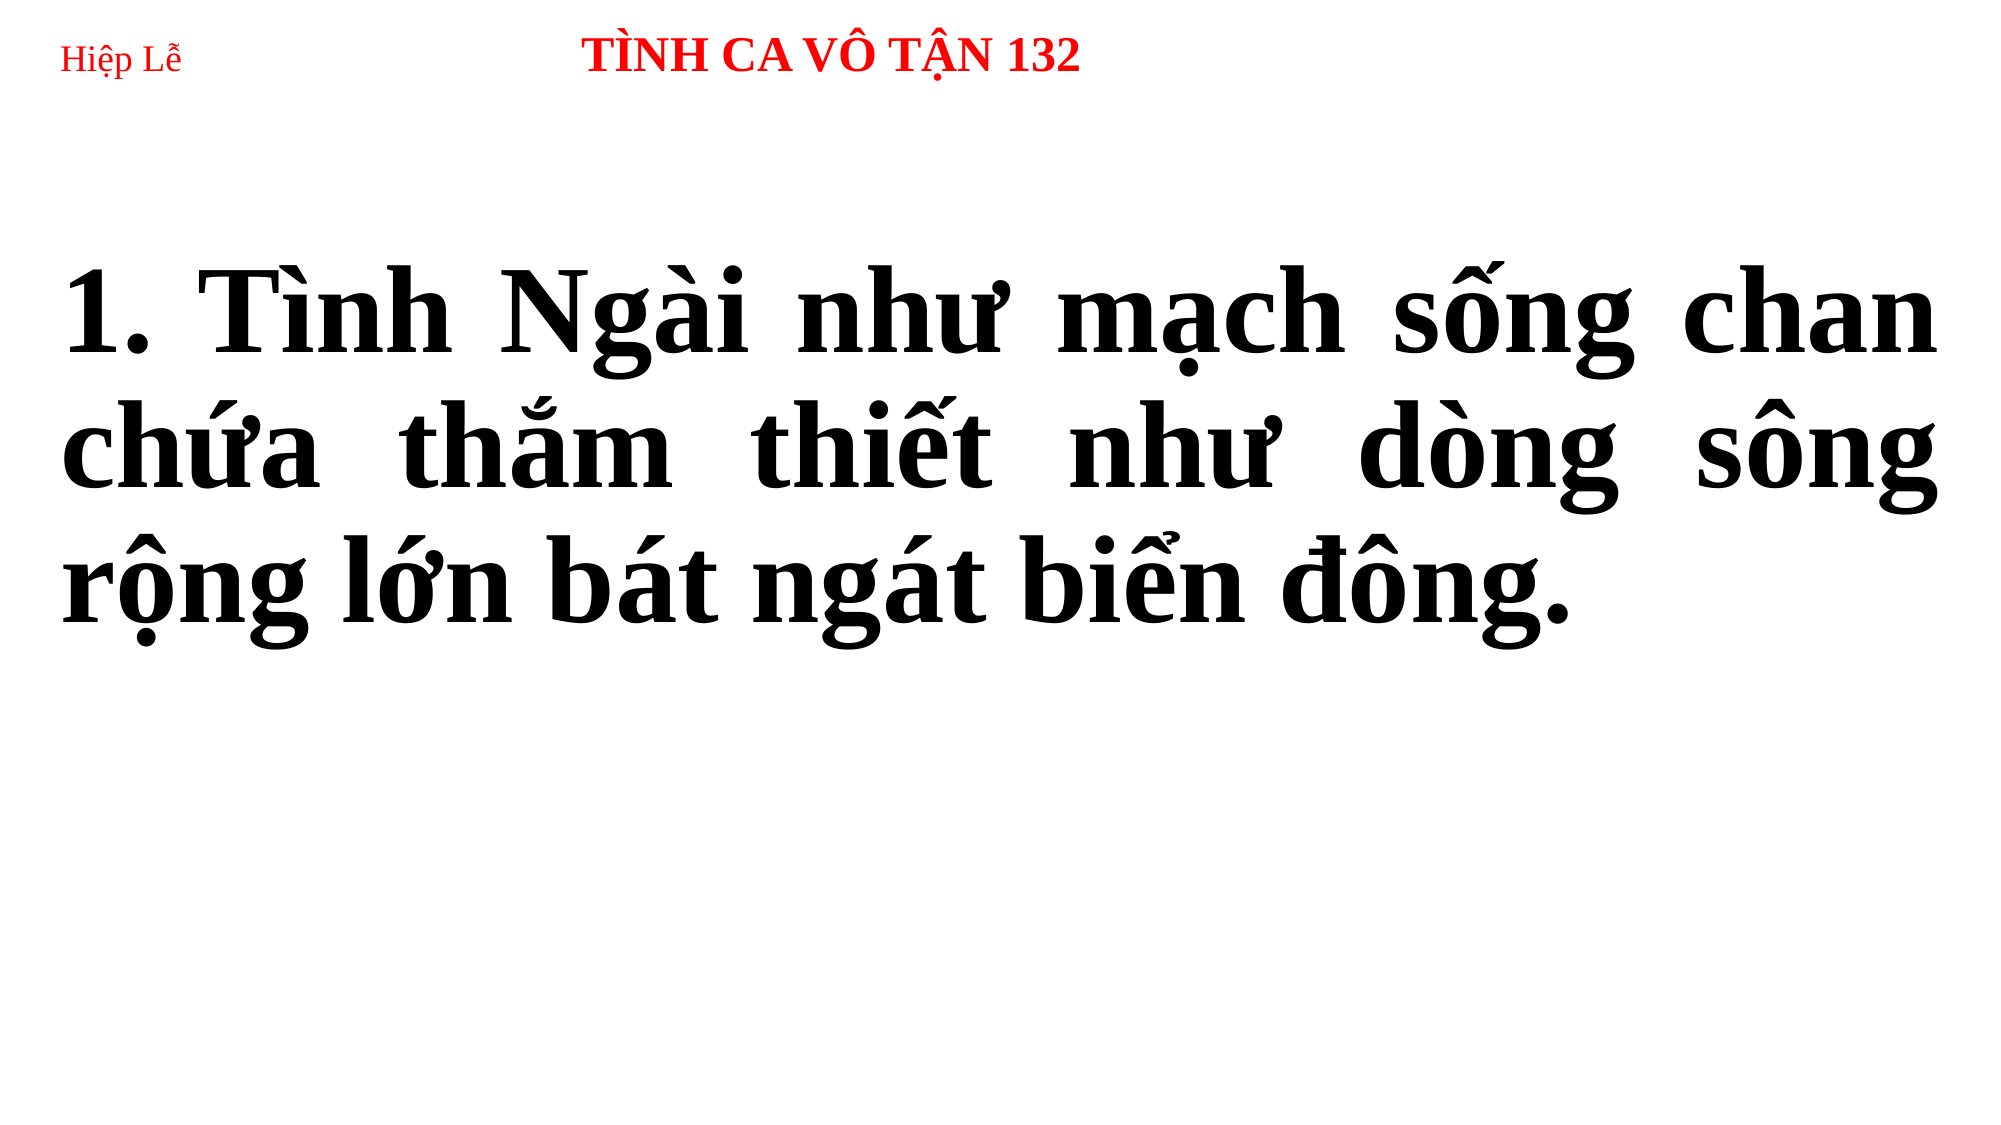

# Hiệp Lễ                                          TÌNH CA VÔ TẬN 132
1. Tình Ngài như mạch sống chan chứa thắm thiết như dòng sông rộng lớn bát ngát biển đông.